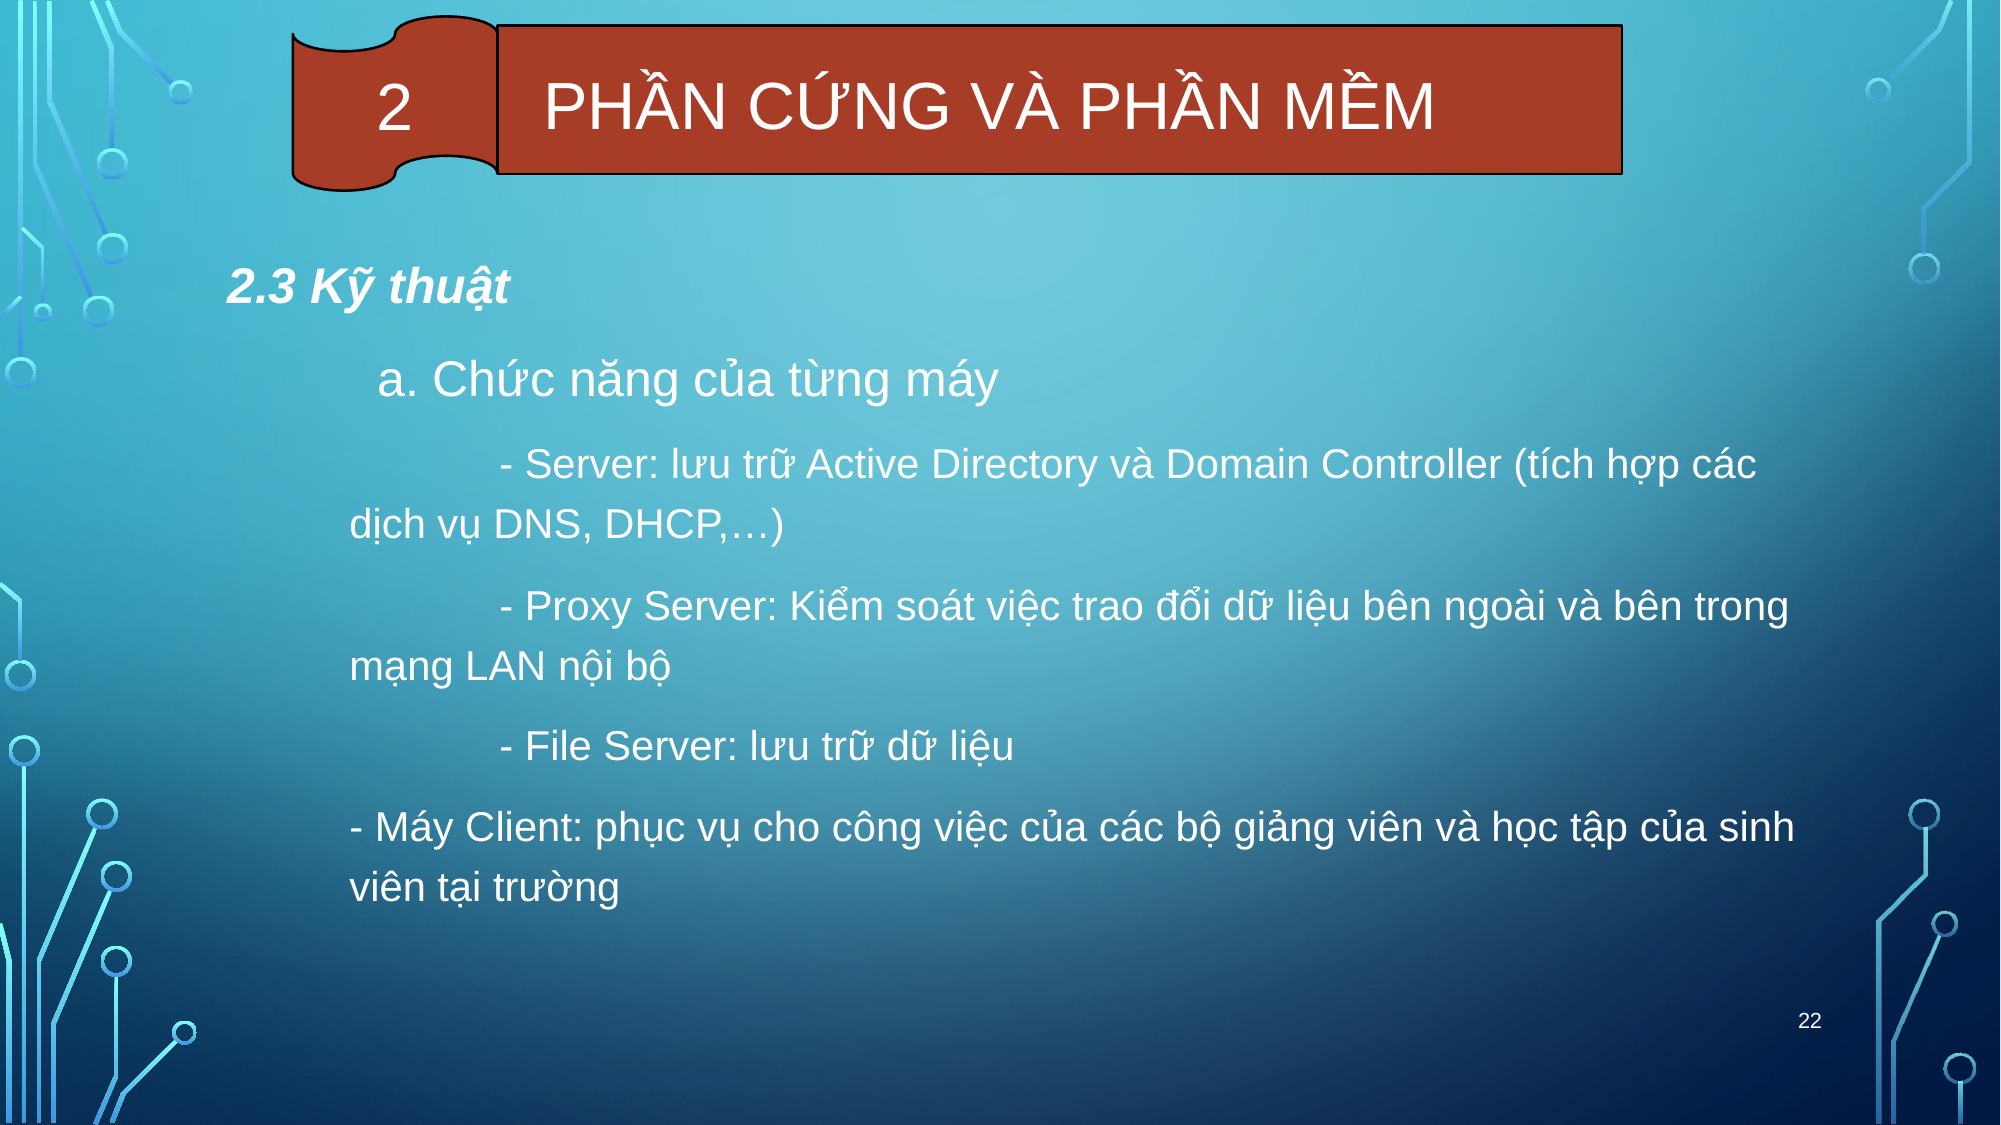

2

PHẦN CỨNG VÀ PHẦN MỀM
2.3 Kỹ thuật
	a. Chức năng của từng máy
		- Server: lưu trữ Active Directory và Domain Controller (tích hợp các dịch vụ DNS, DHCP,…)
		- Proxy Server: Kiểm soát việc trao đổi dữ liệu bên ngoài và bên trong mạng LAN nội bộ
		- File Server: lưu trữ dữ liệu
	- Máy Client: phục vụ cho công việc của các bộ giảng viên và học tập của sinh viên tại trường
22